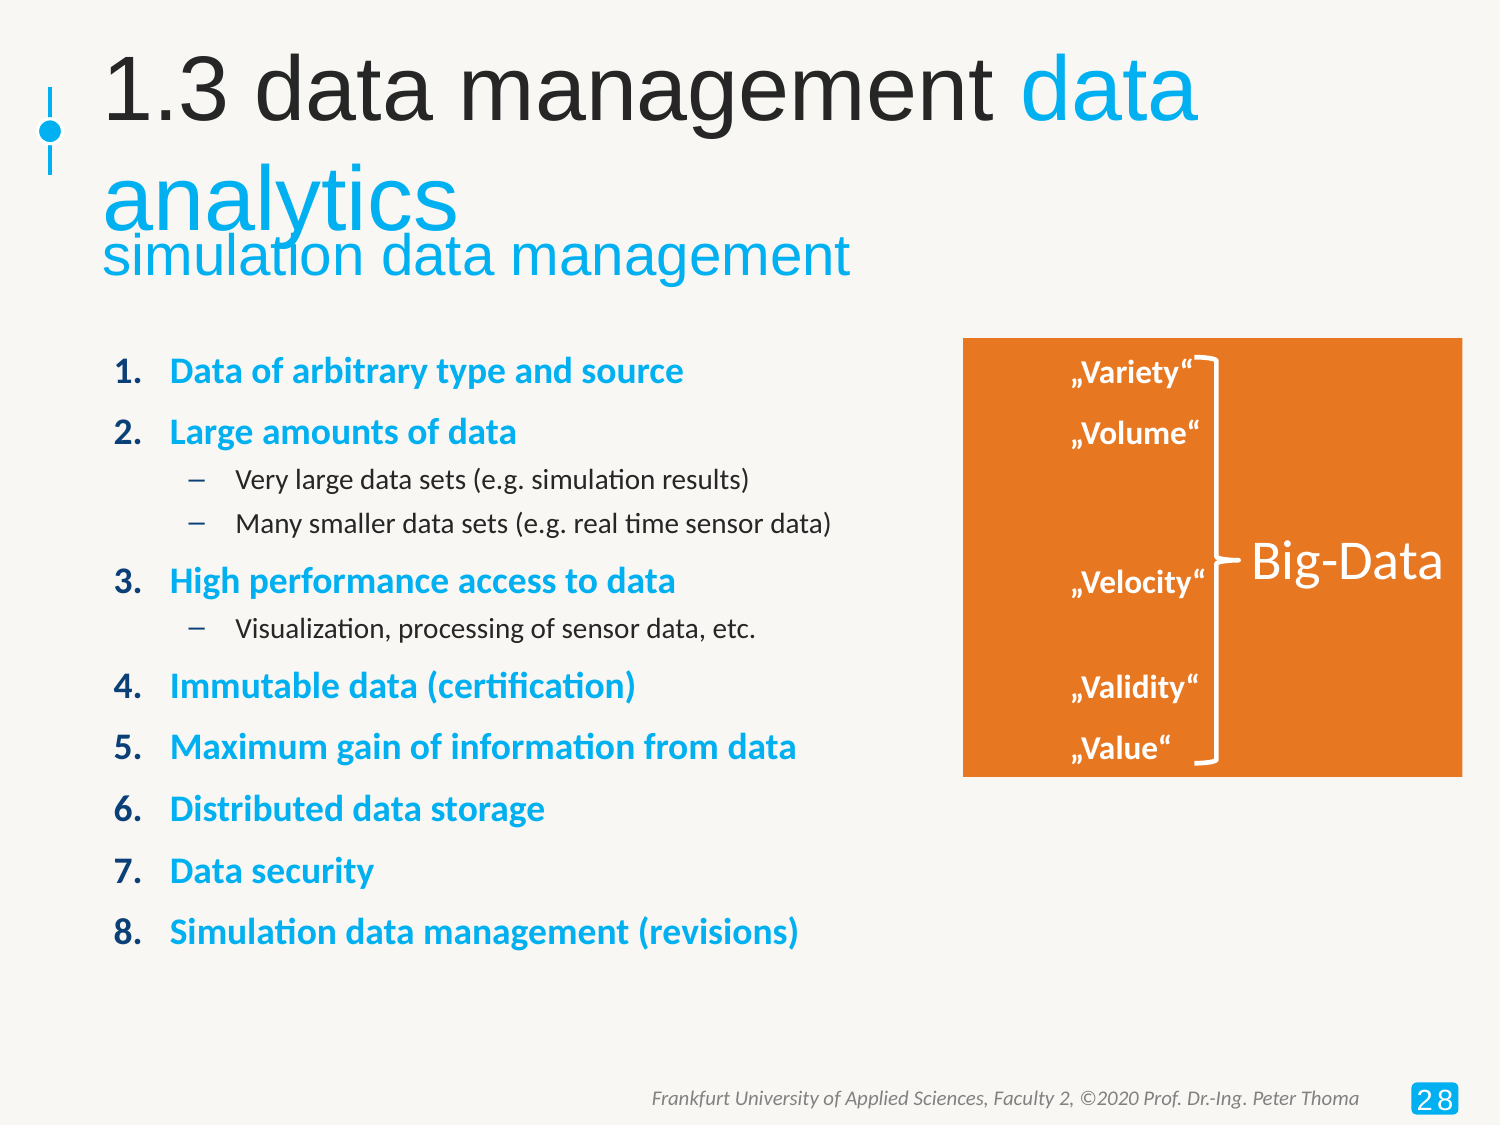

1.3 data management data analytics
simulation data management

Data of arbitrary type and source			„Variety“
Large amounts of data 				„Volume“
Very large data sets (e.g. simulation results)
Many smaller data sets (e.g. real time sensor data)
High performance access to data			„Velocity“
Visualization, processing of sensor data, etc.
Immutable data (certification) 			„Validity“
Maximum gain of information from data		„Value“
Distributed data storage
Data security
Simulation data management (revisions)

Big-Data